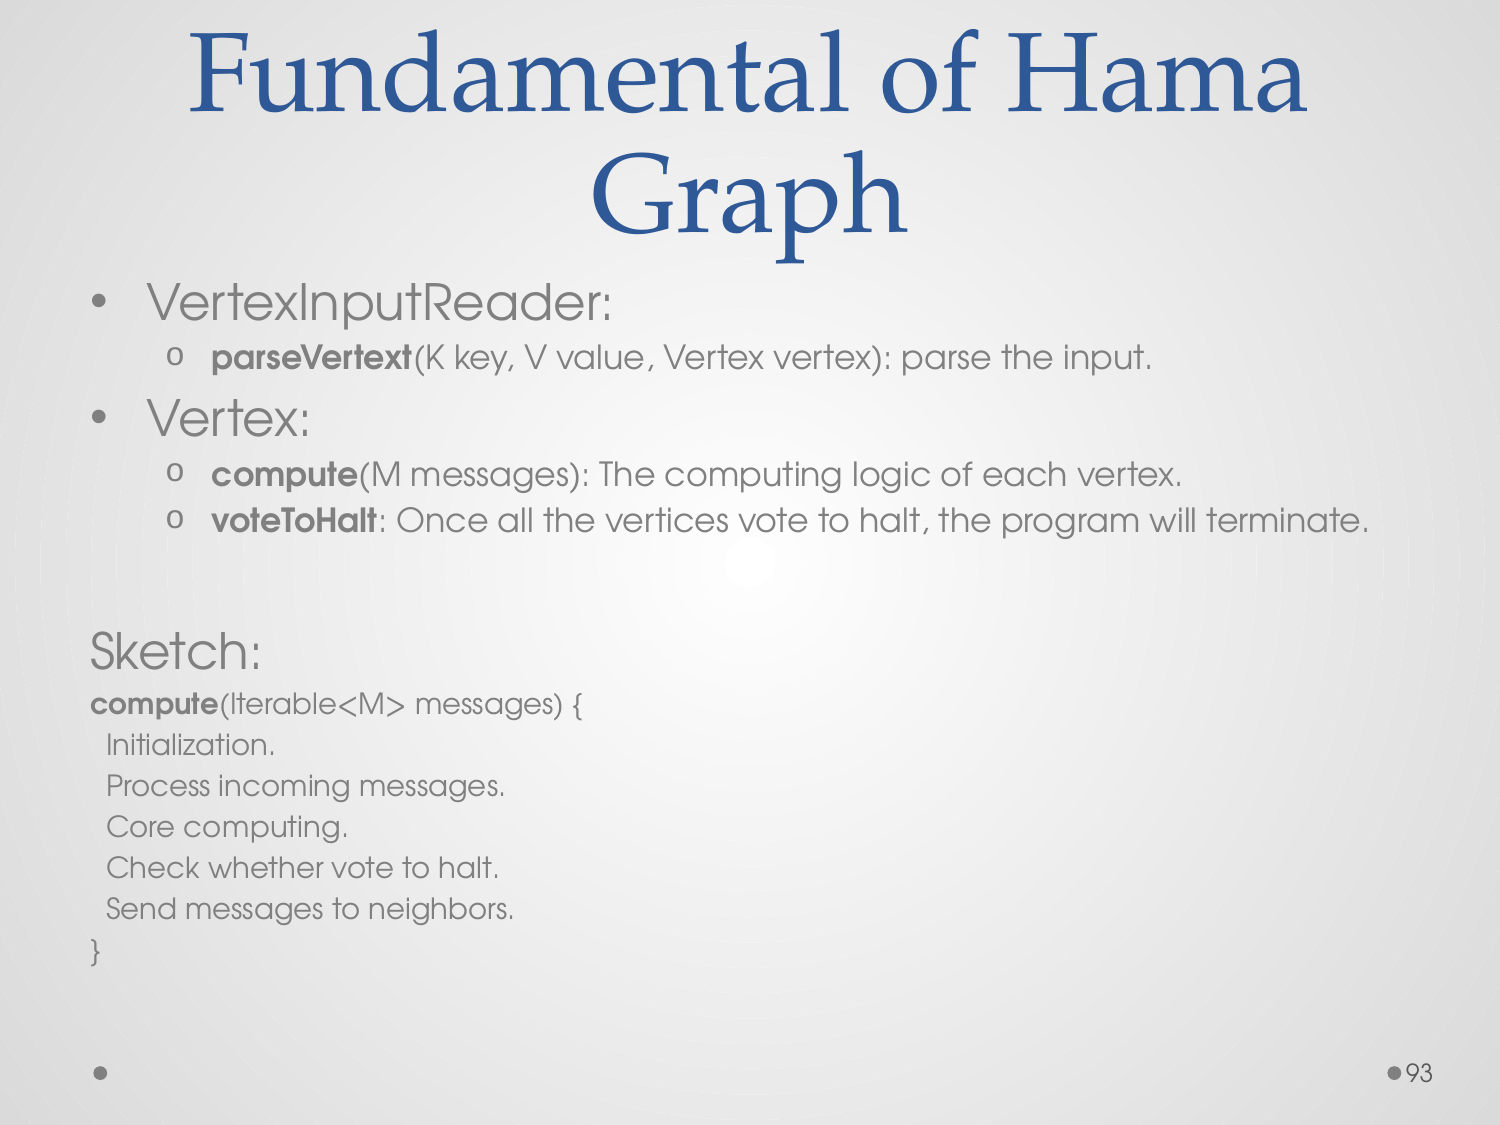

# Fundamental of Hama Graph
VertexInputReader:
parseVertext(K key, V value, Vertex vertex): parse the input.
Vertex:
compute(M messages): The computing logic of each vertex.
voteToHalt: Once all the vertices vote to halt, the program will terminate.

Sketch:
compute(Iterable<M> messages) {
  Initialization.
  Process incoming messages.
  Core computing.
  Check whether vote to halt.
  Send messages to neighbors.
}

93